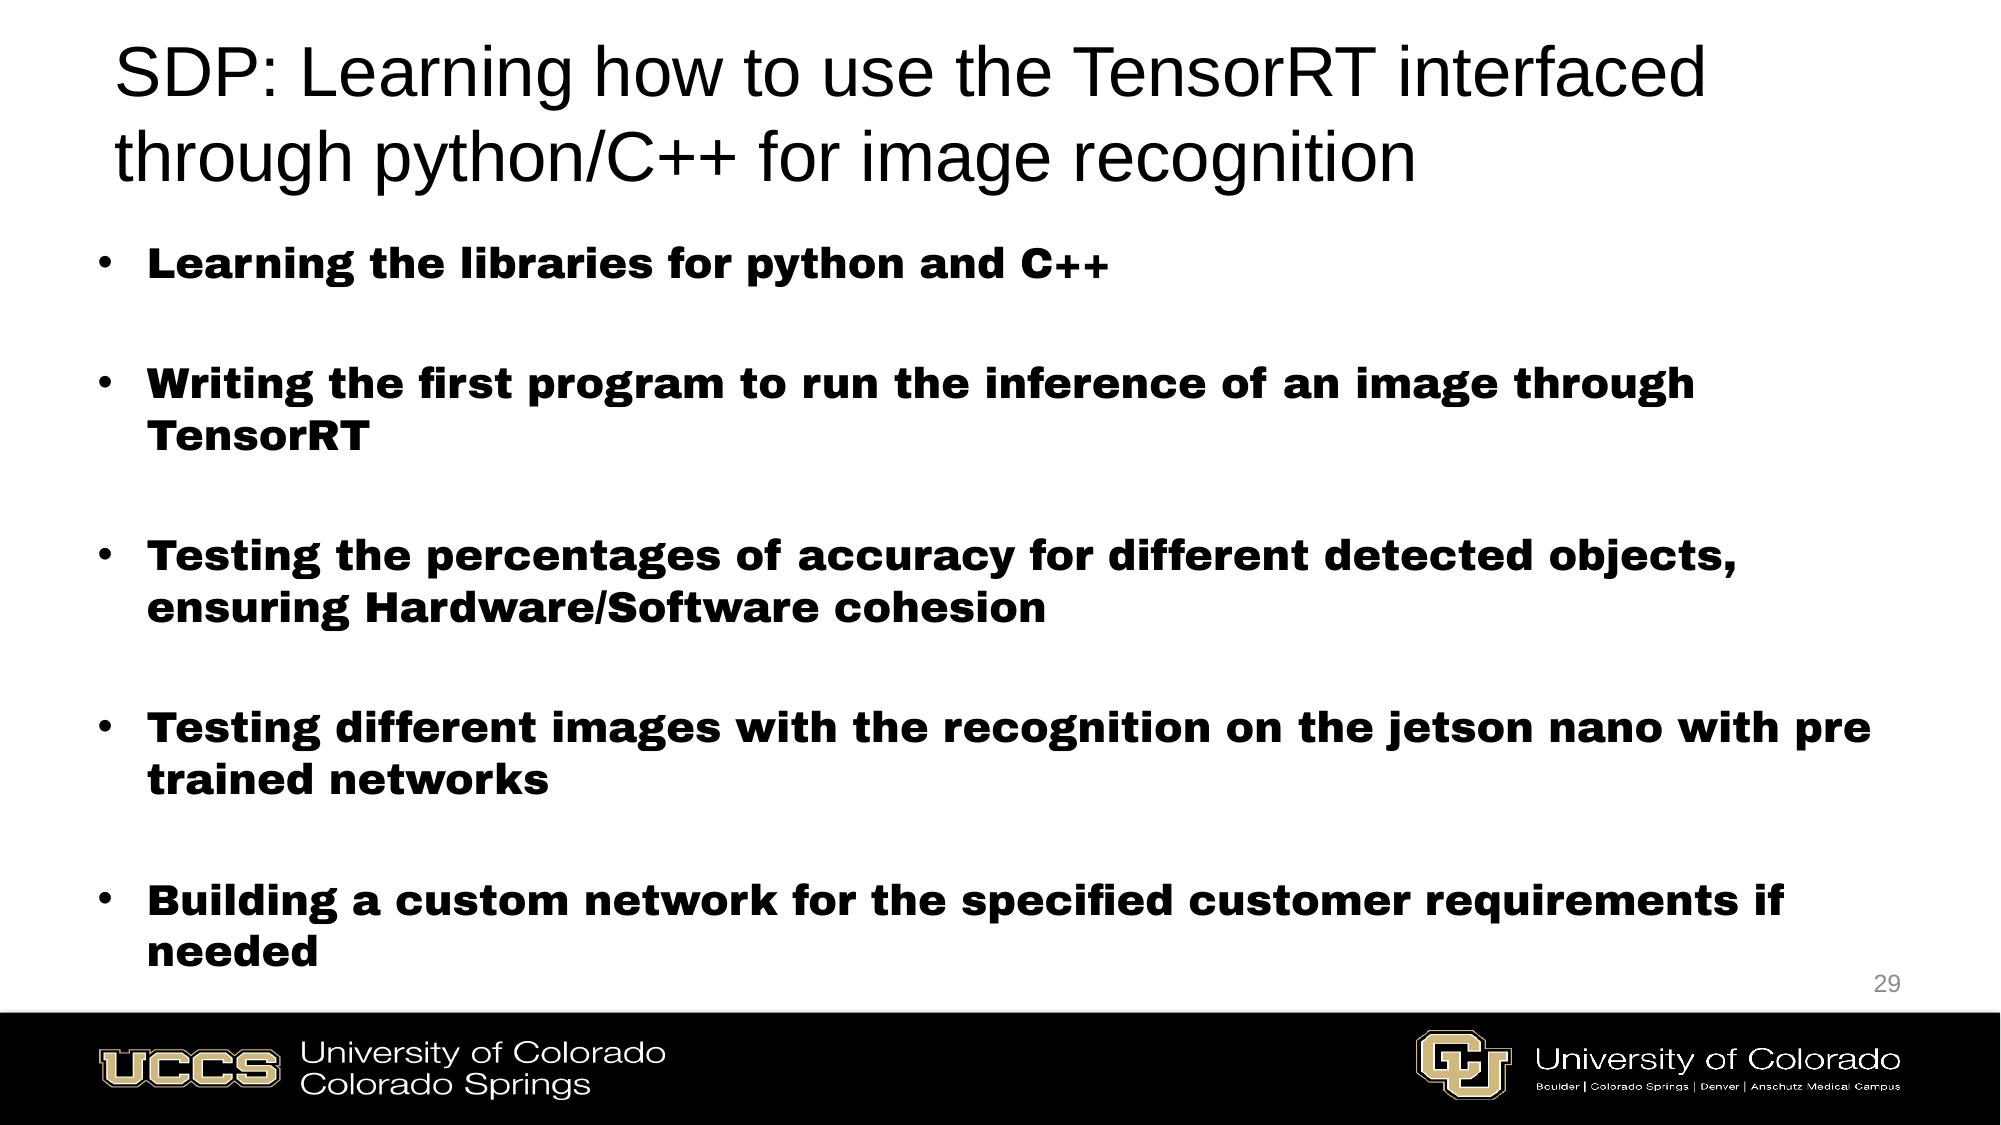

# SDP: Learning how to use the TensorRT interfaced through python/C++ for image recognition

Learning the libraries for python and C++

Writing the first program to run the inference of an image through TensorRT

Testing the percentages of accuracy for different detected objects, ensuring Hardware/Software cohesion

Testing different images with the recognition on the jetson nano with pre trained networks

Building a custom network for the specified customer requirements if needed

29